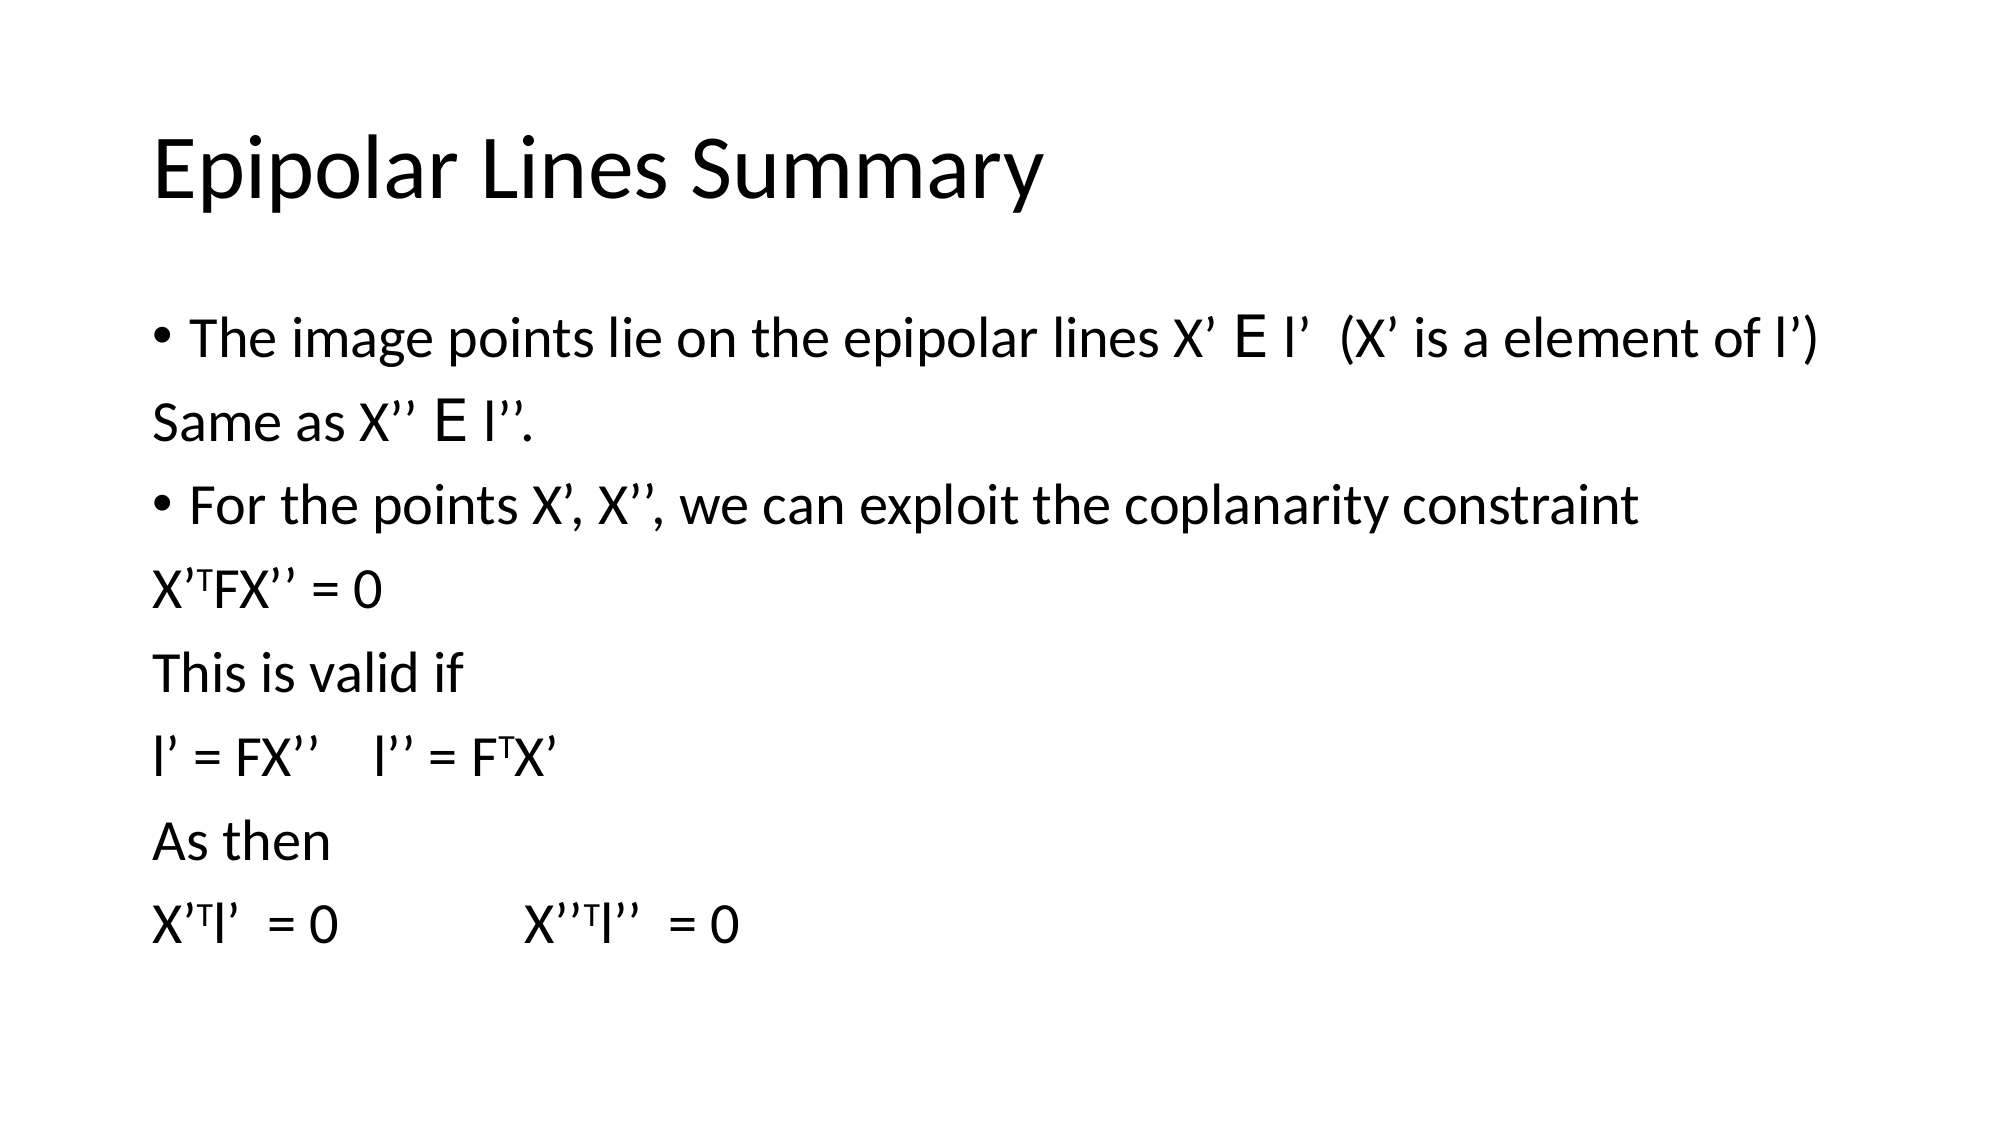

# Epipolar Lines Summary
The image points lie on the epipolar lines X’ ꓰ l’  (X’ is a element of l’)
Same as X’’ ꓰ l’’.
For the points X’, X’’, we can exploit the coplanarity constraint
X’TFX’’ = 0
This is valid if
l’ = FX’’    l’’ = FTX’
As then
X’Tl’  = 0              X’’Tl’’  = 0